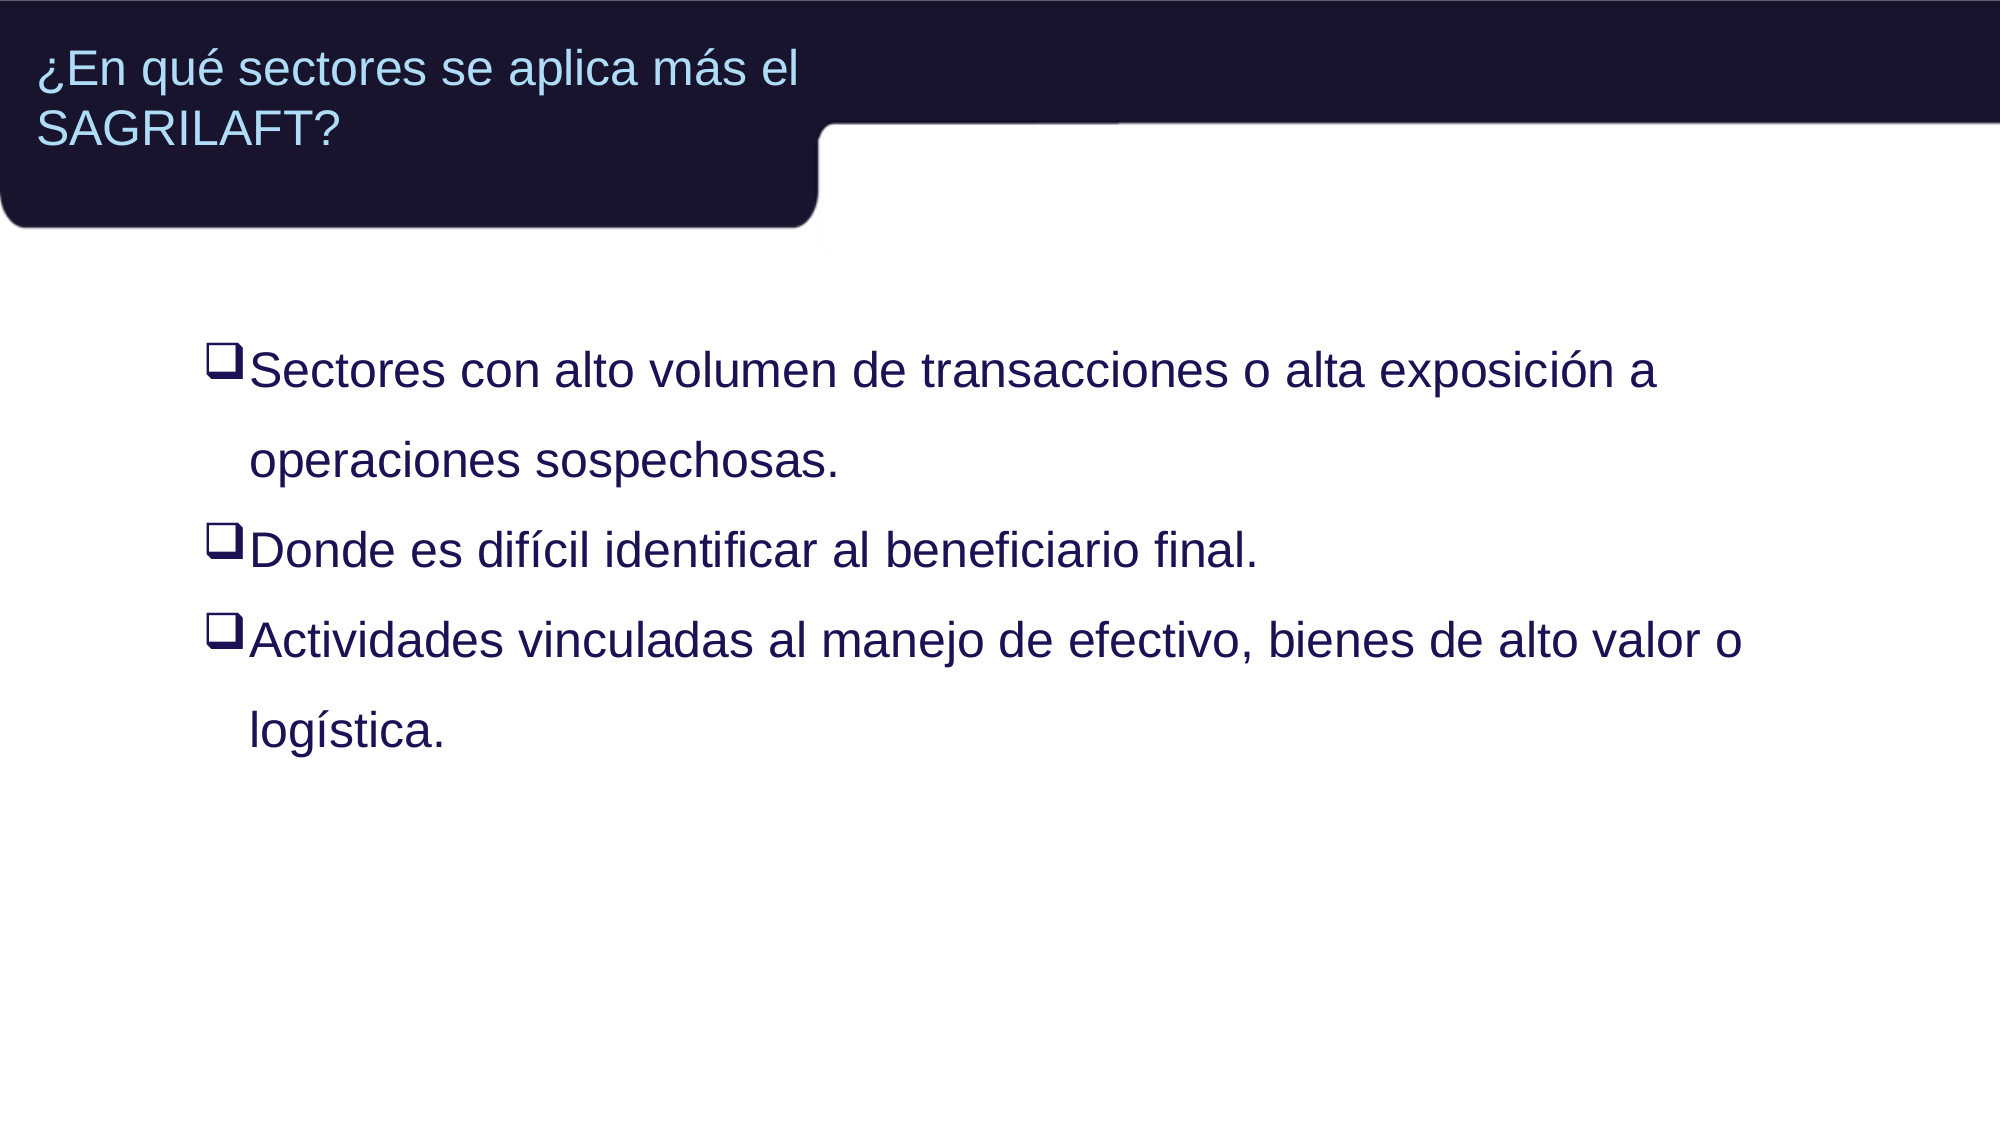

¿En qué sectores se aplica más el SAGRILAFT?
Sectores con alto volumen de transacciones o alta exposición a operaciones sospechosas.
Donde es difícil identificar al beneficiario final.
Actividades vinculadas al manejo de efectivo, bienes de alto valor o logística.